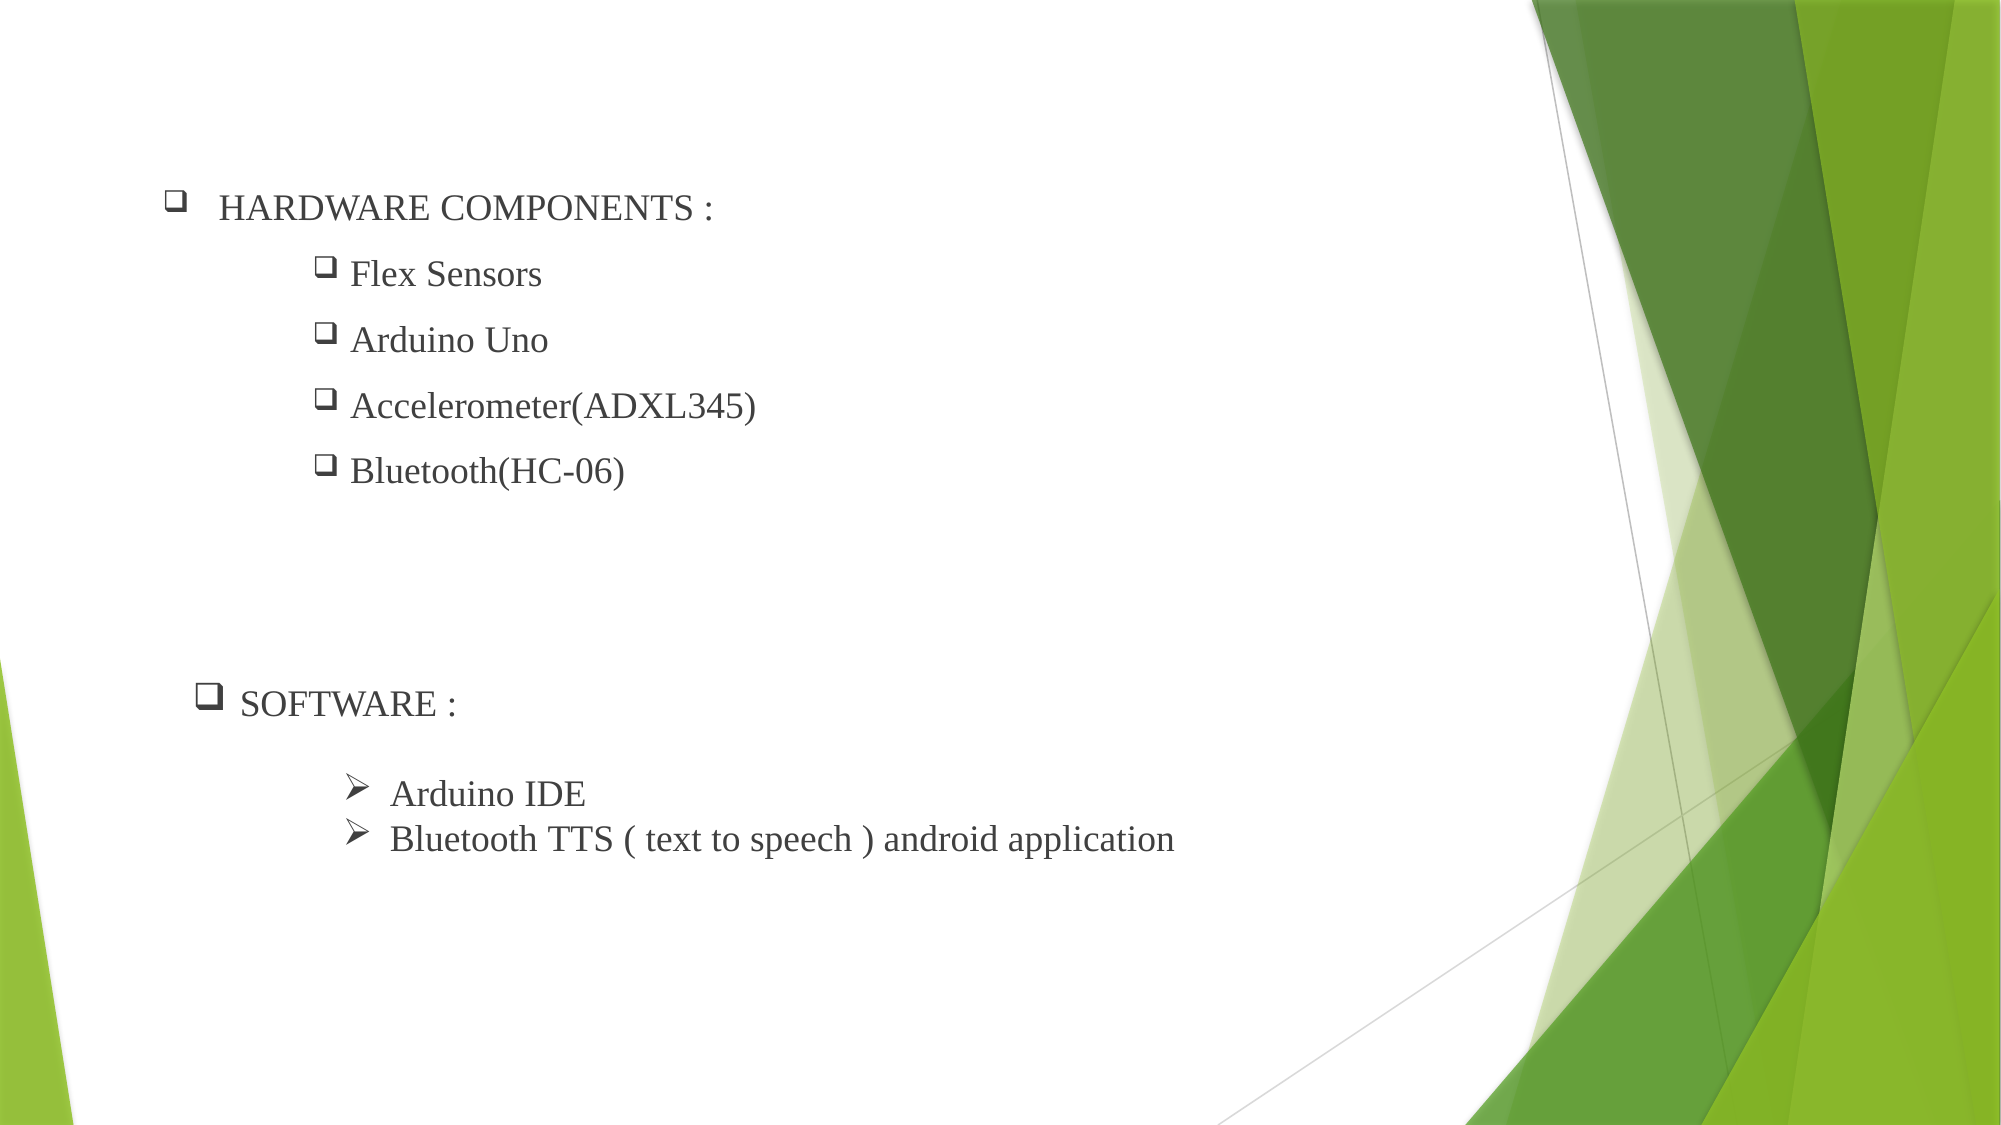

HARDWARE COMPONENTS :
Flex Sensors
Arduino Uno
Accelerometer(ADXL345)
Bluetooth(HC-06)

SOFTWARE :

Arduino IDE
Bluetooth TTS ( text to speech ) android application